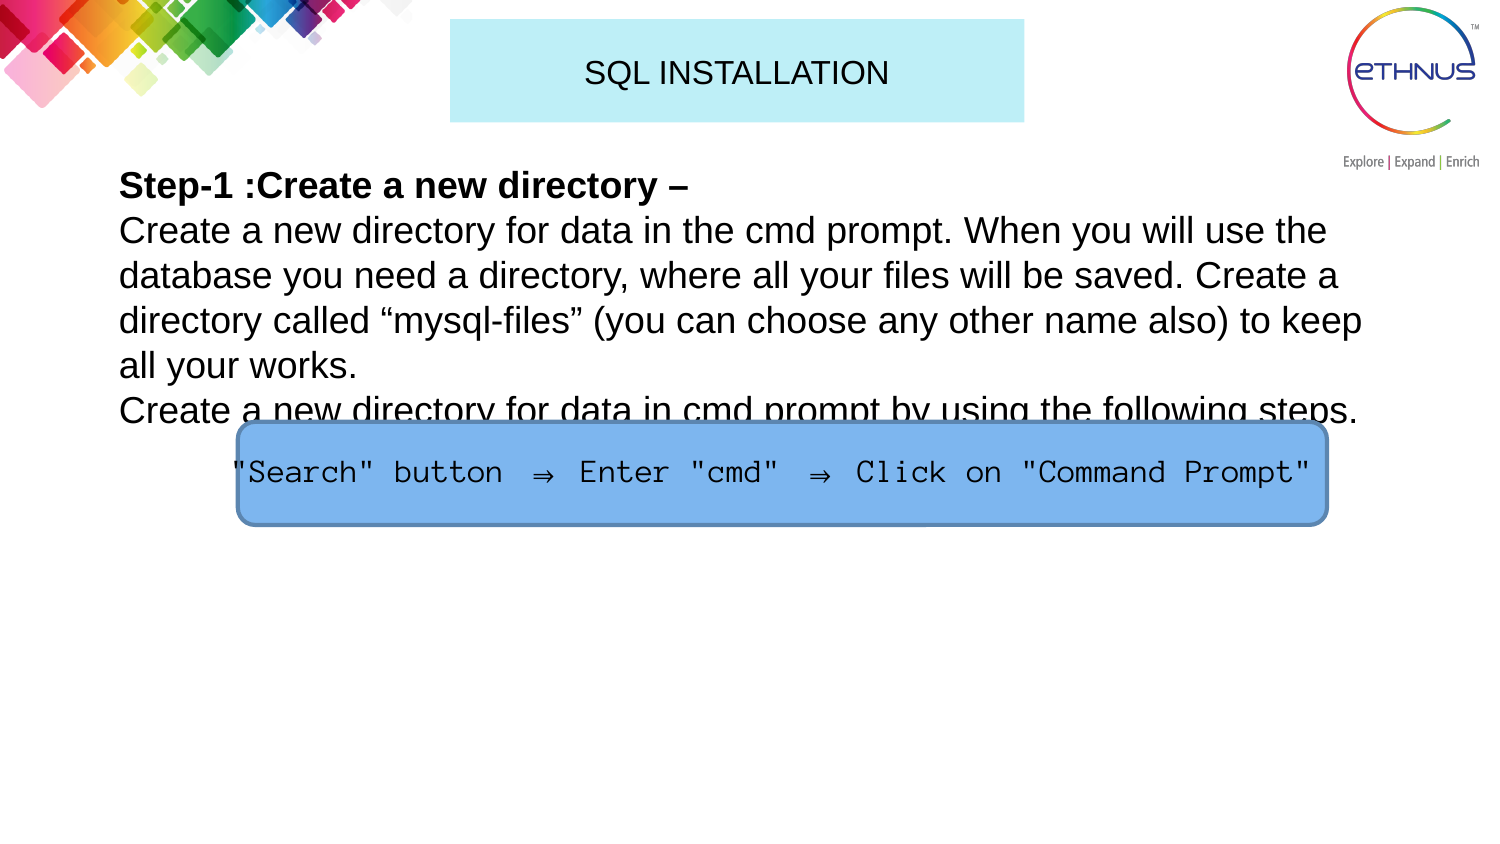

# SQL INSTALLATION
Step-1 :Create a new directory –
Create a new directory for data in the cmd prompt. When you will use the database you need a directory, where all your files will be saved. Create a directory called “mysql-files” (you can choose any other name also) to keep all your works.
Create a new directory for data in cmd prompt by using the following steps.

"Search" button ⇒ Enter "cmd" ⇒ Click on "Command Prompt"